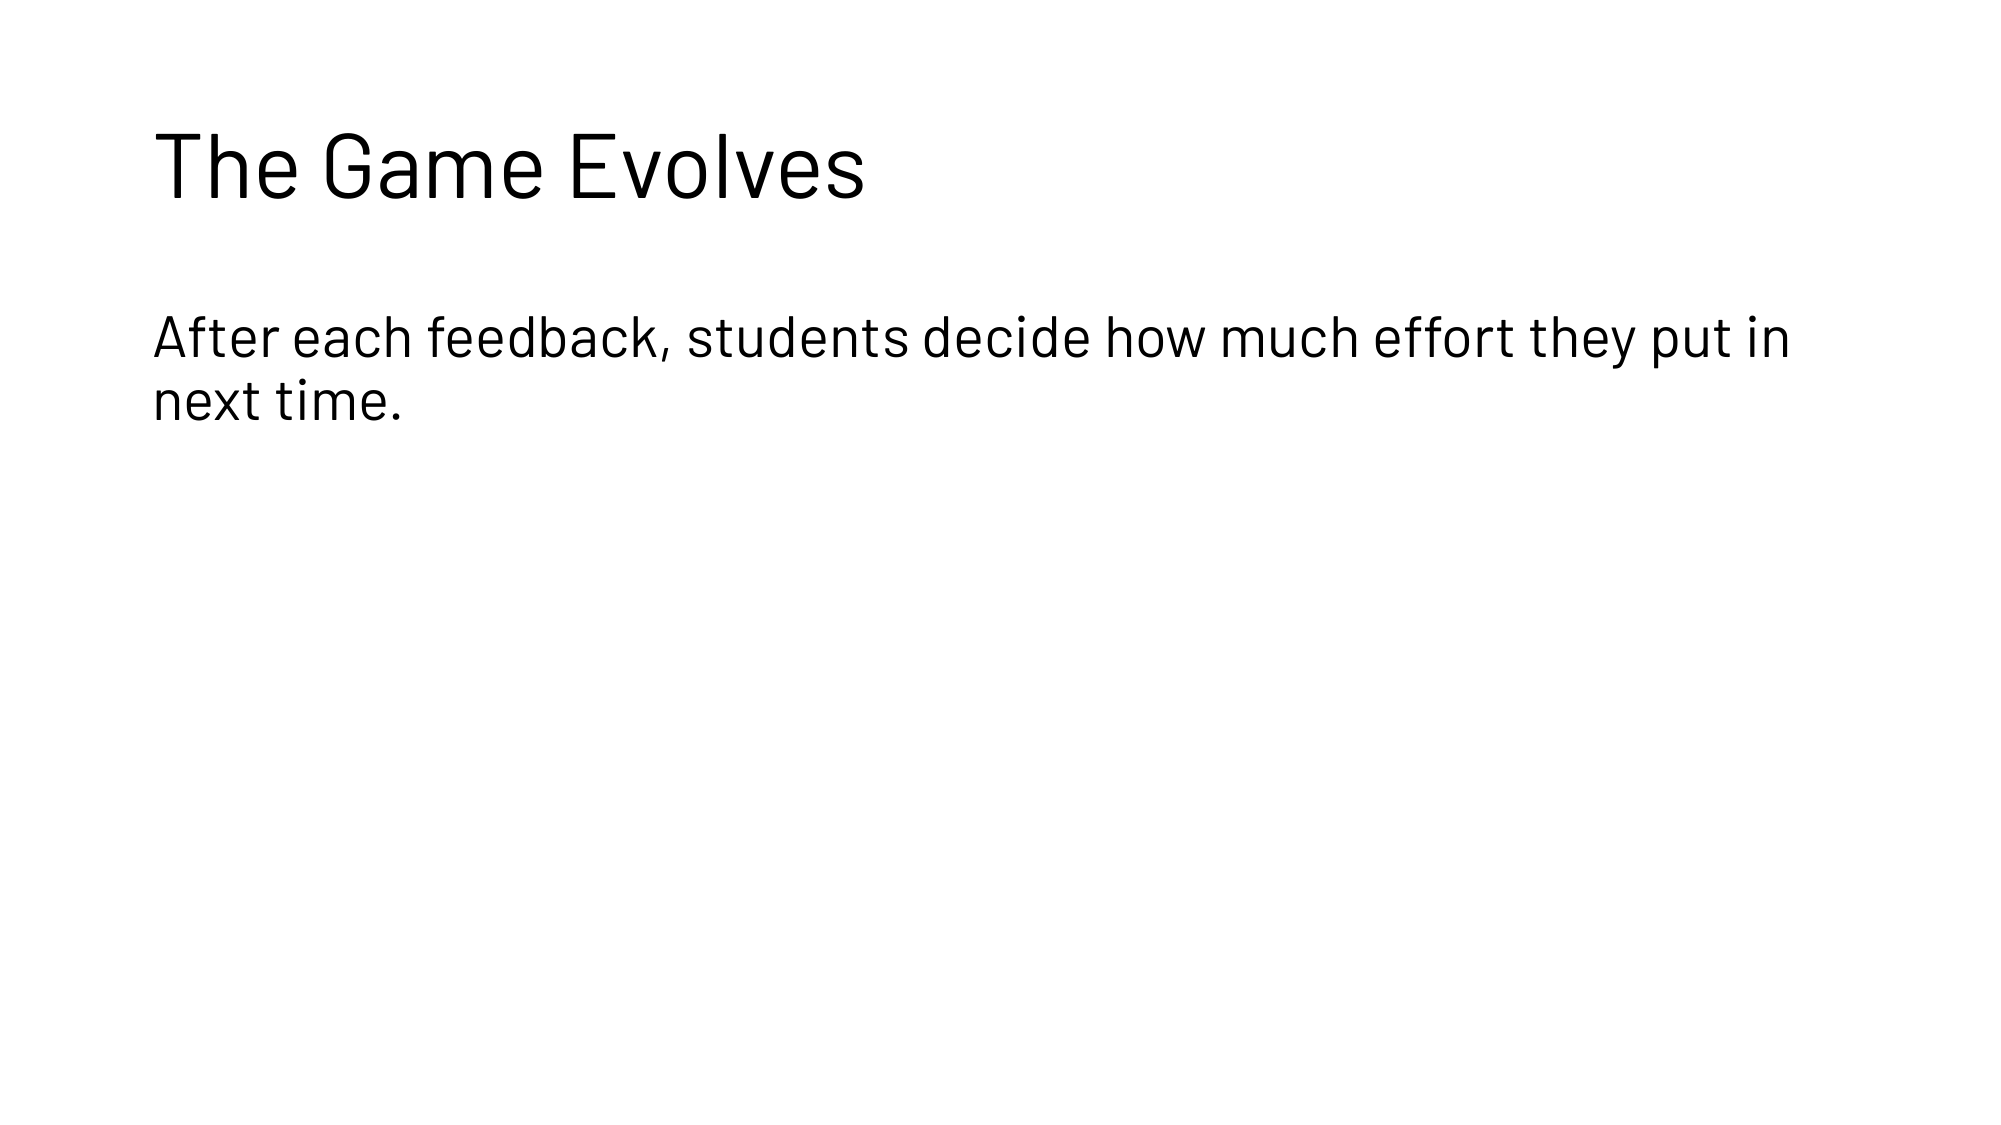

# The Game Evolves
After each feedback, students decide how much effort they put in next time.